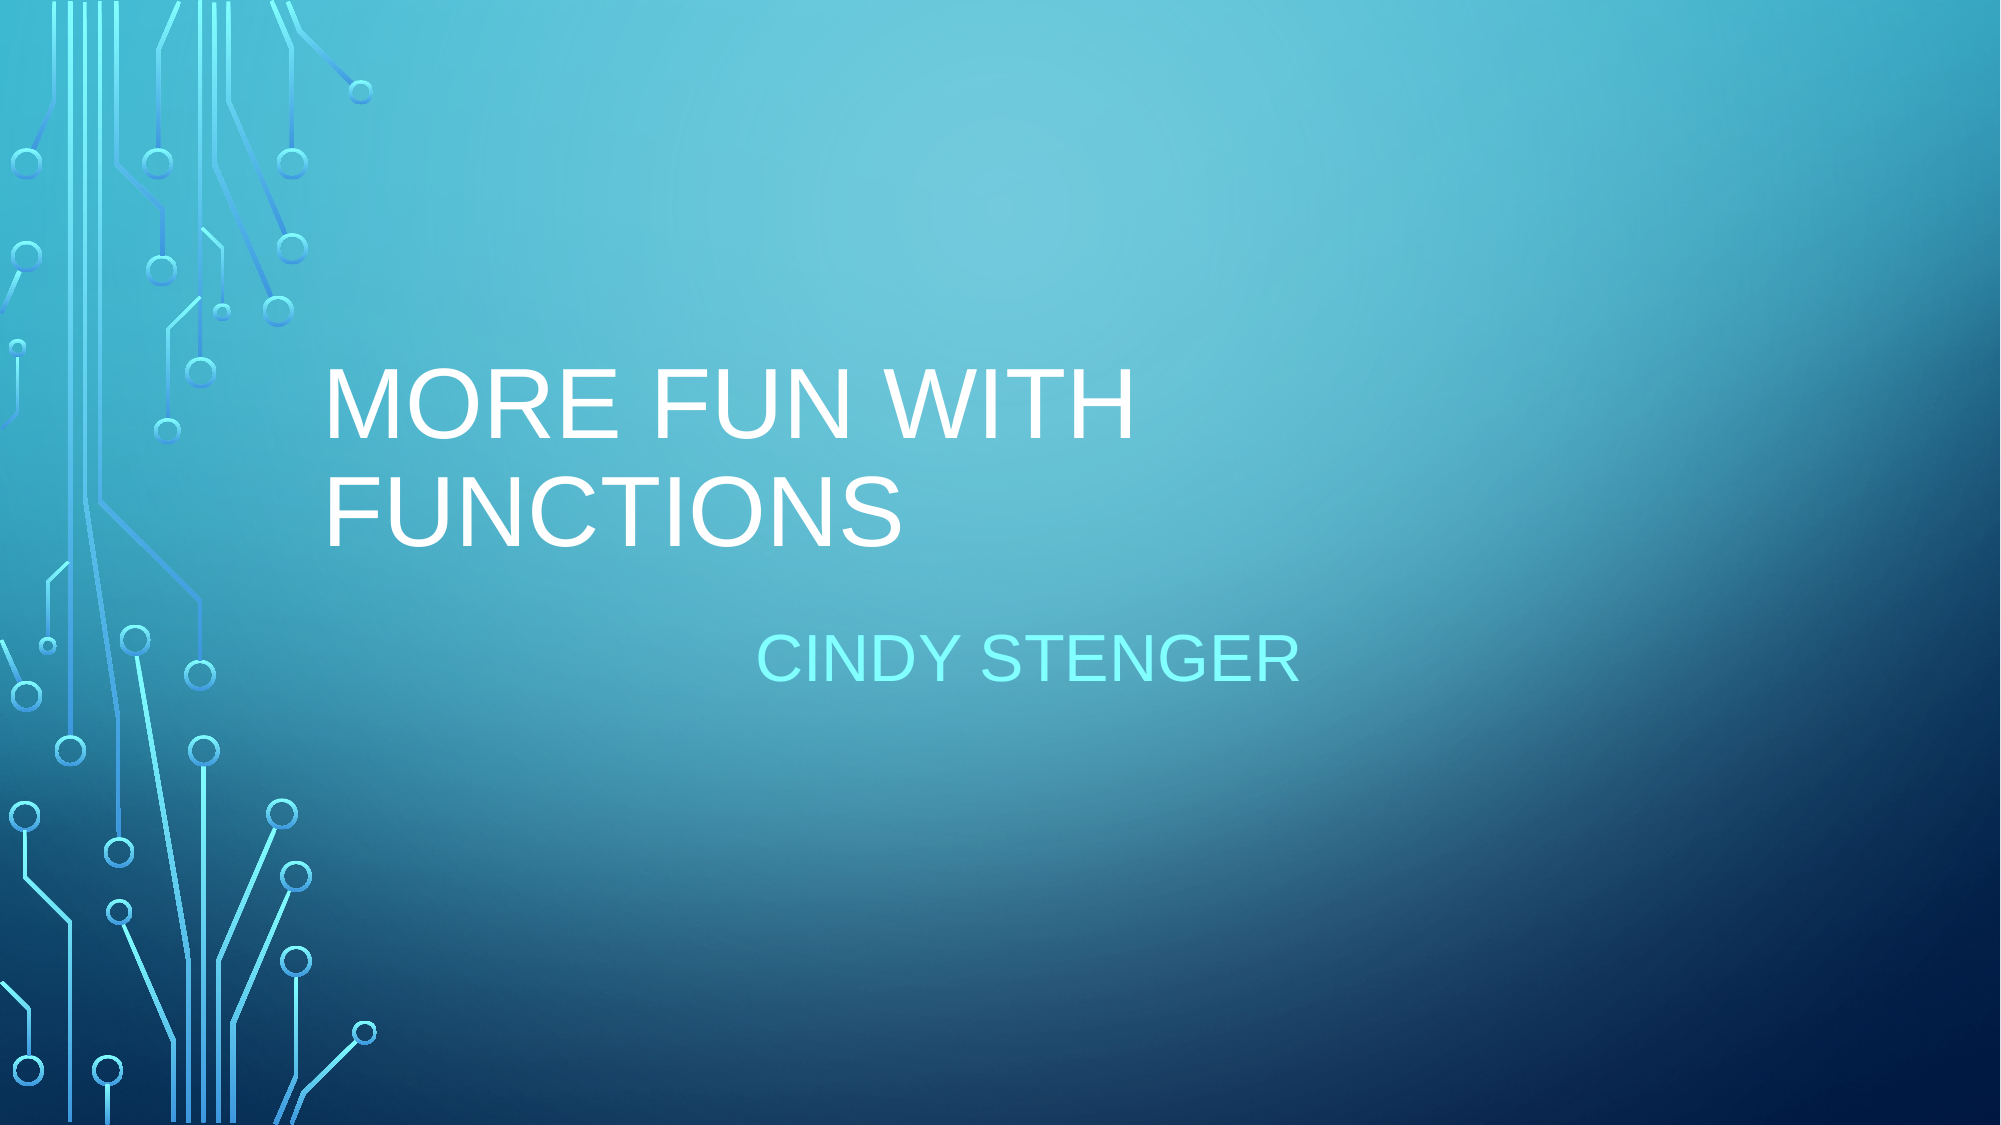

# More Fun with functions
Cindy stenger